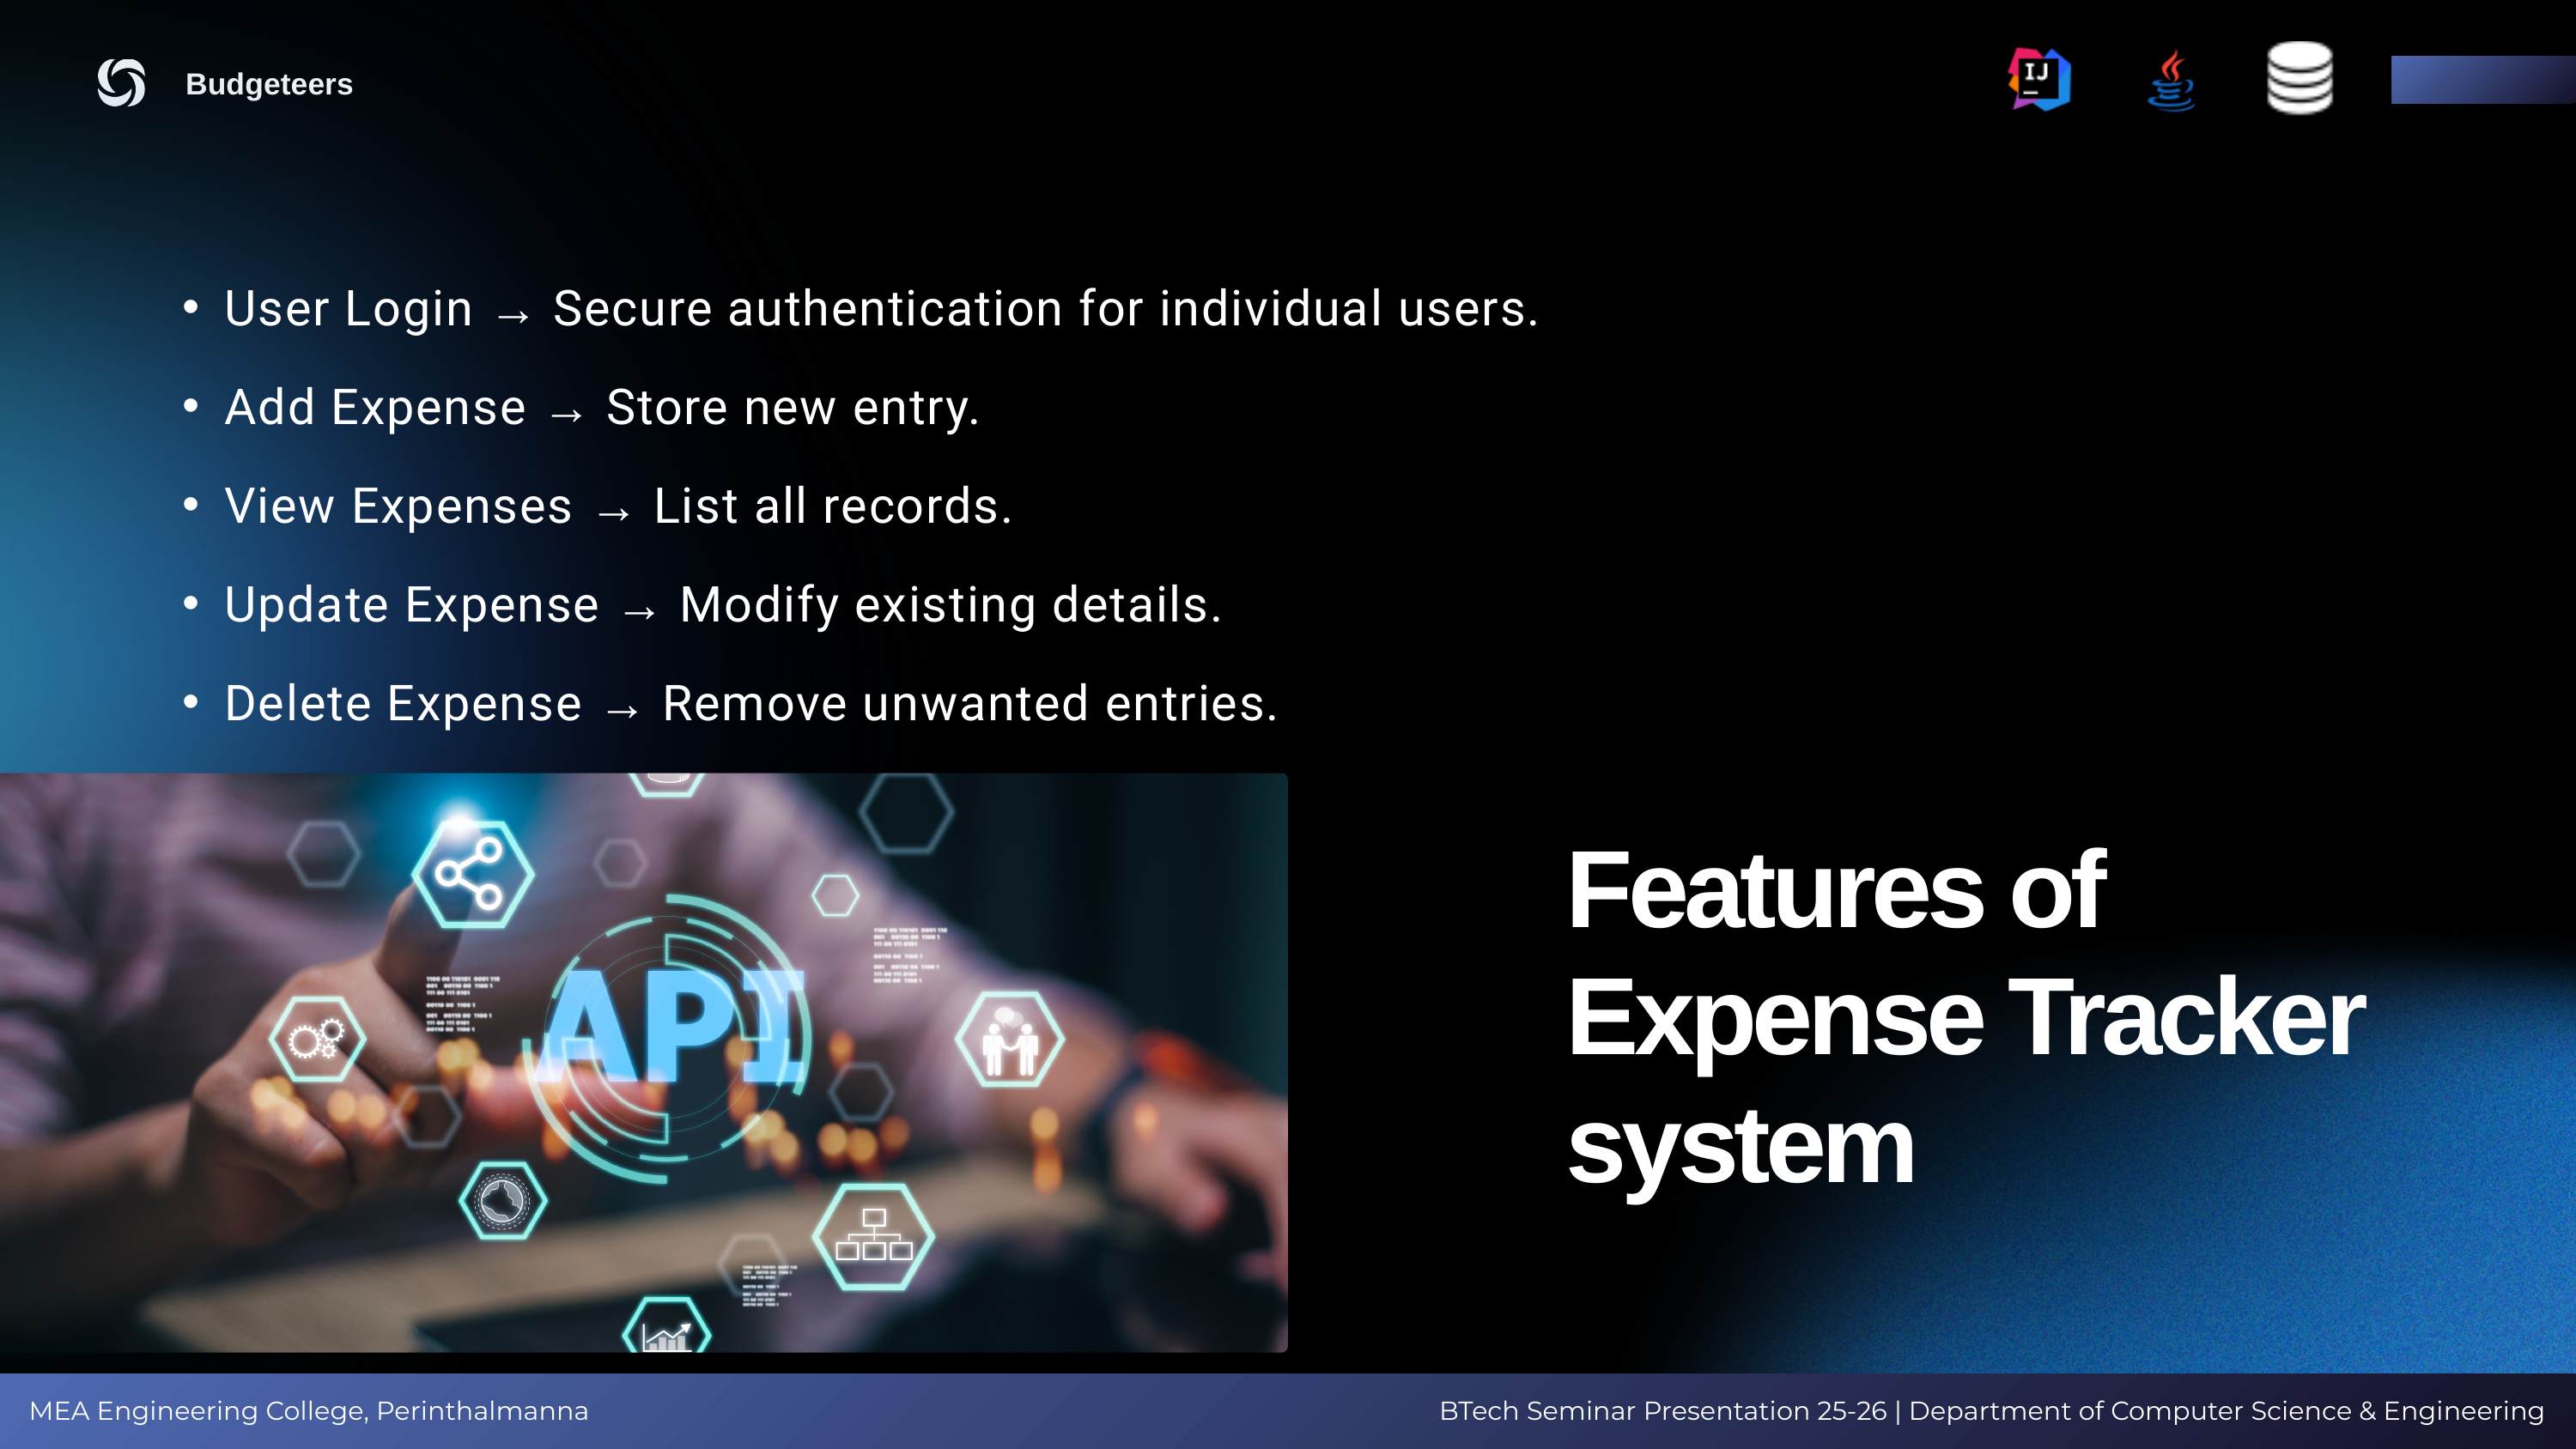

Budgeteers

User Login → Secure authentication for individual users.
Add Expense → Store new entry.
View Expenses → List all records.
Update Expense → Modify existing details.
Delete Expense → Remove unwanted entries.

Features of Expense Tracker system

MEA Engineering College, Perinthalmanna                                                                                                                           BTech Seminar Presentation 25-26 | Department of Computer Science & Engineering